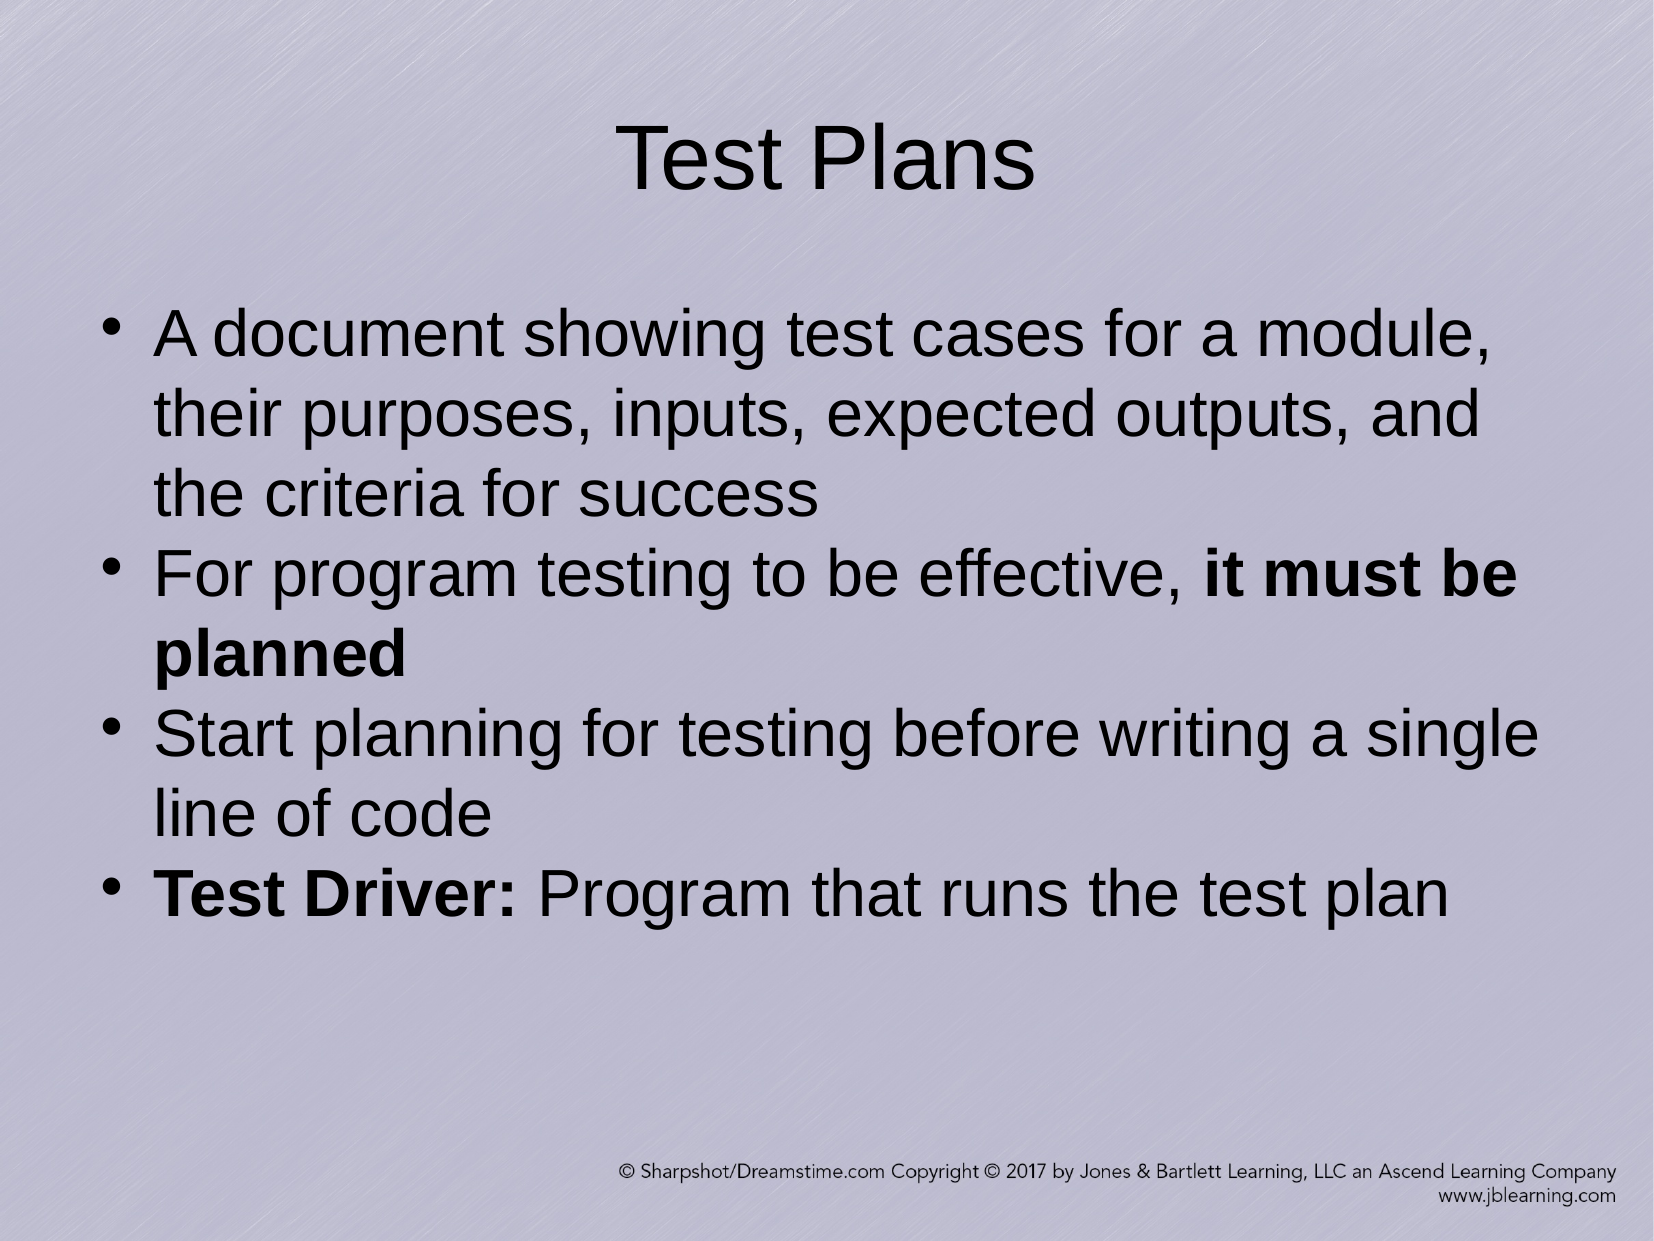

Test Plans
A document showing test cases for a module, their purposes, inputs, expected outputs, and the criteria for success
For program testing to be effective, it must be planned
Start planning for testing before writing a single line of code
Test Driver: Program that runs the test plan